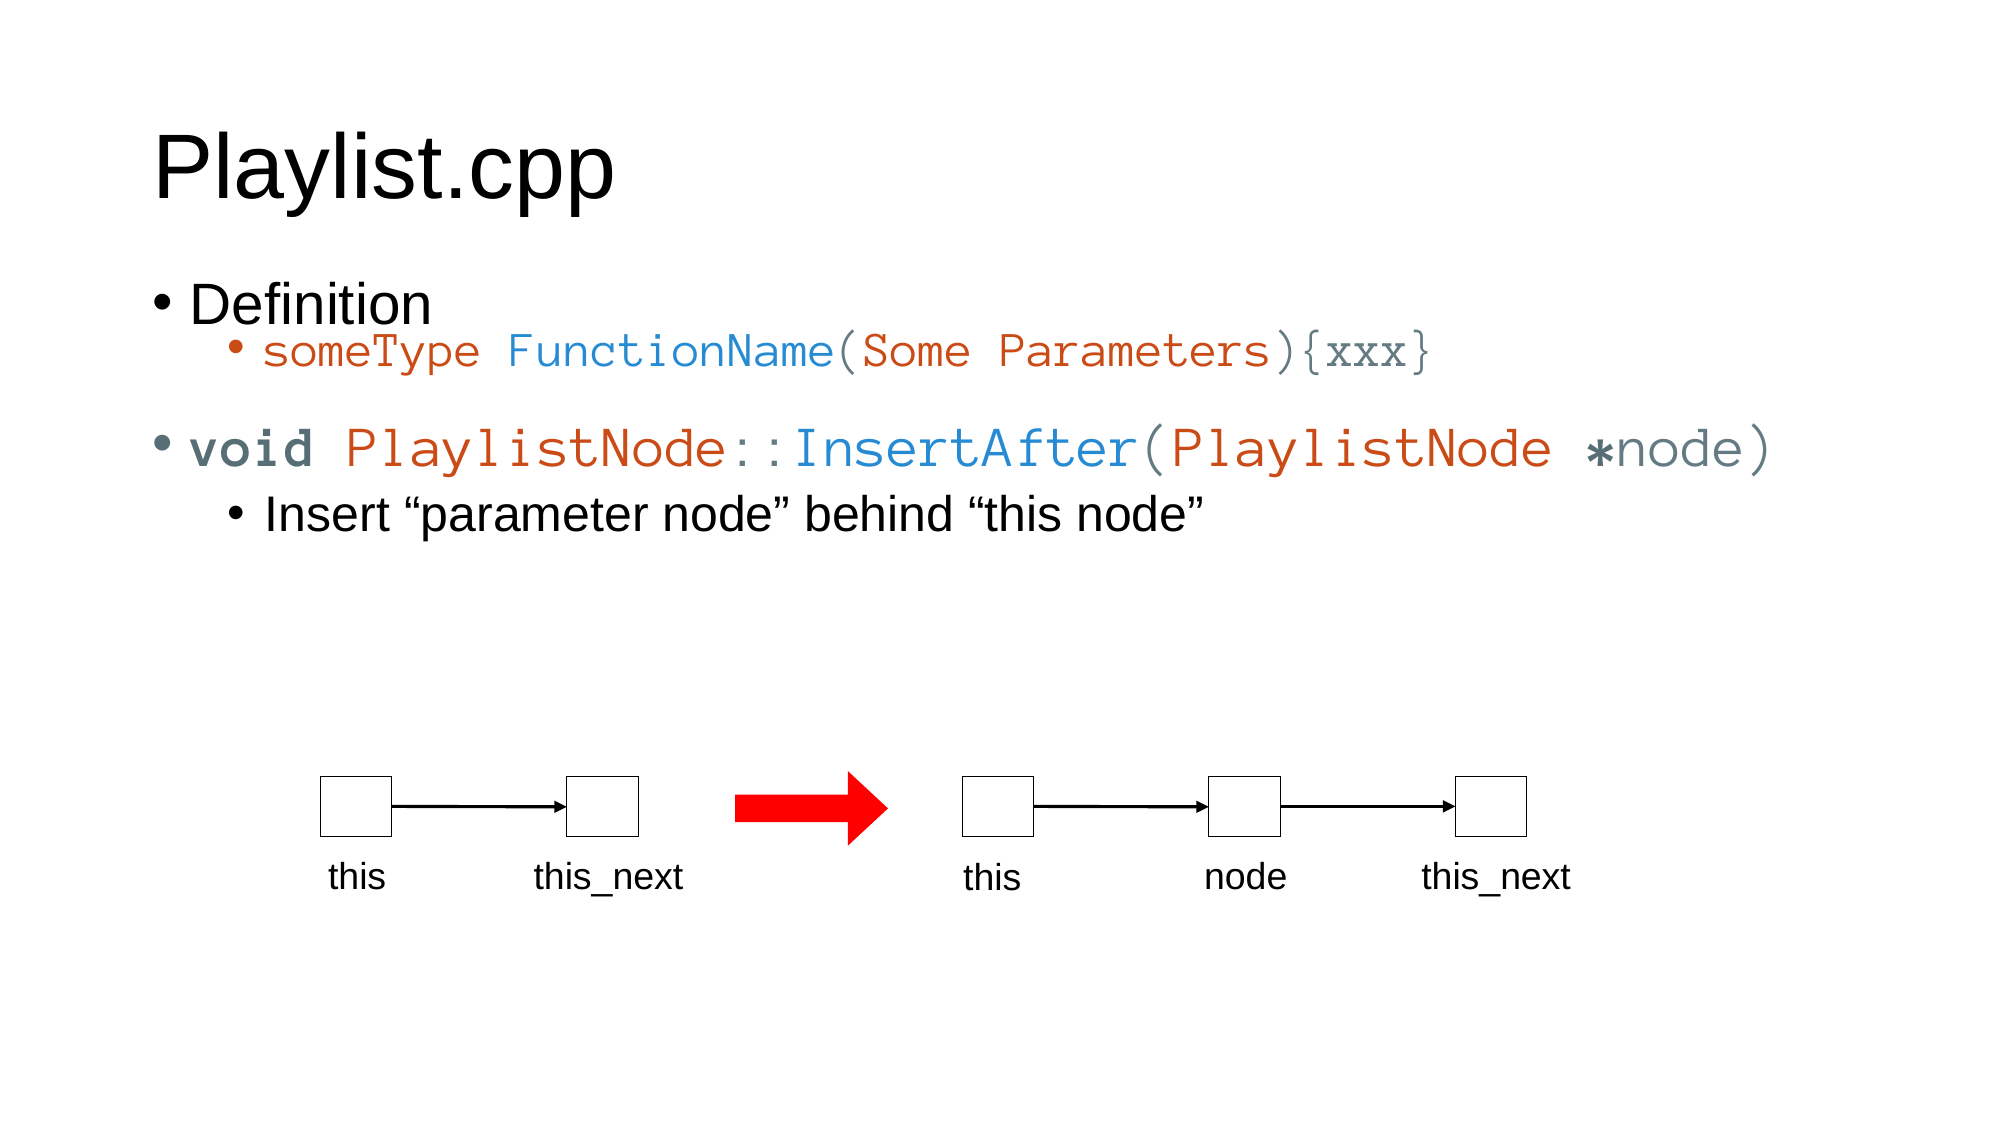

# Playlist.cpp
Definition
someType FunctionName(Some Parameters){xxx}

void PlaylistNode::InsertAfter(PlaylistNode *node)
Insert “parameter node” behind “this node”

this
this_next
node
this_next
this